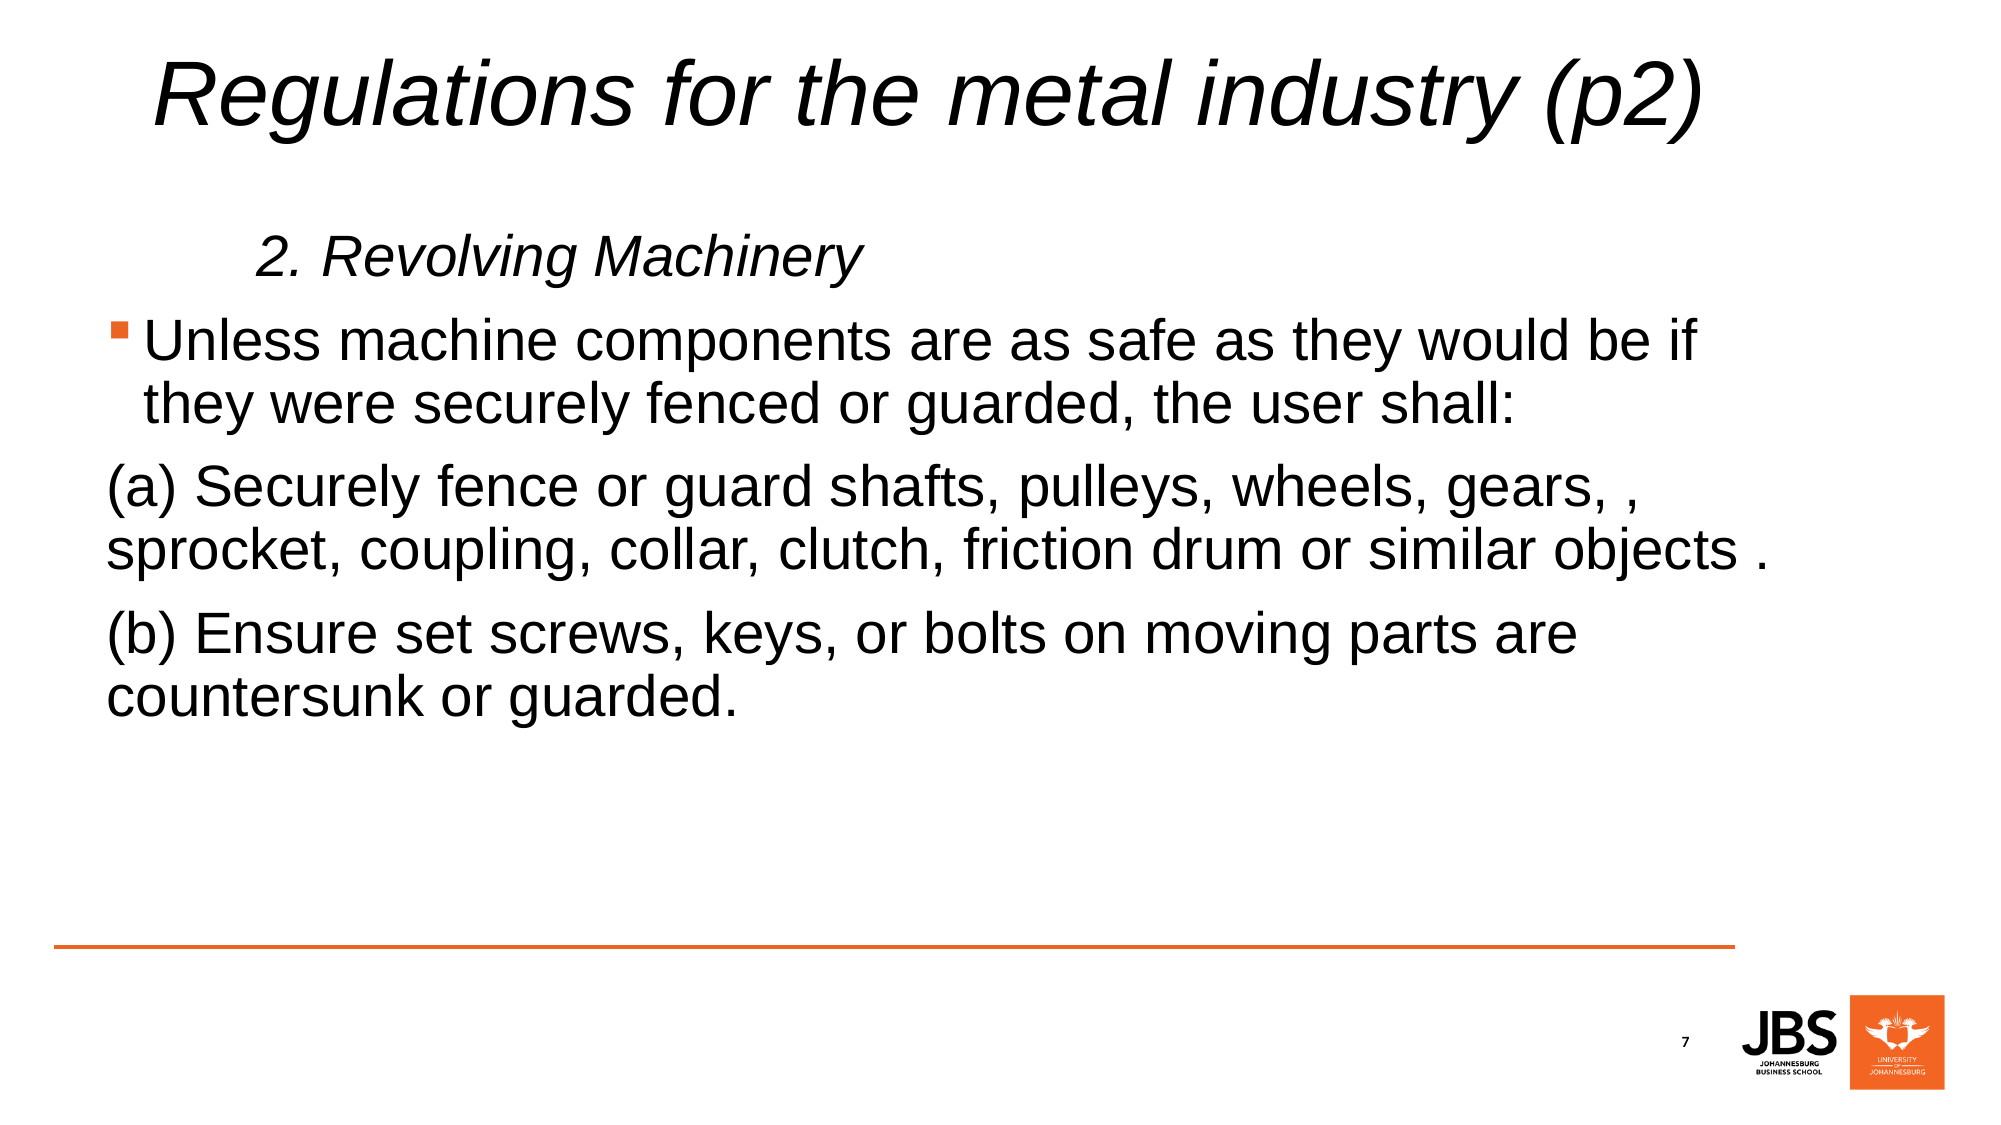

# Regulations for the metal industry (p2)
	2. Revolving Machinery
Unless machine components are as safe as they would be if they were securely fenced or guarded, the user shall:
(a) Securely fence or guard shafts, pulleys, wheels, gears, , sprocket, coupling, collar, clutch, friction drum or similar objects .
(b) Ensure set screws, keys, or bolts on moving parts are countersunk or guarded.